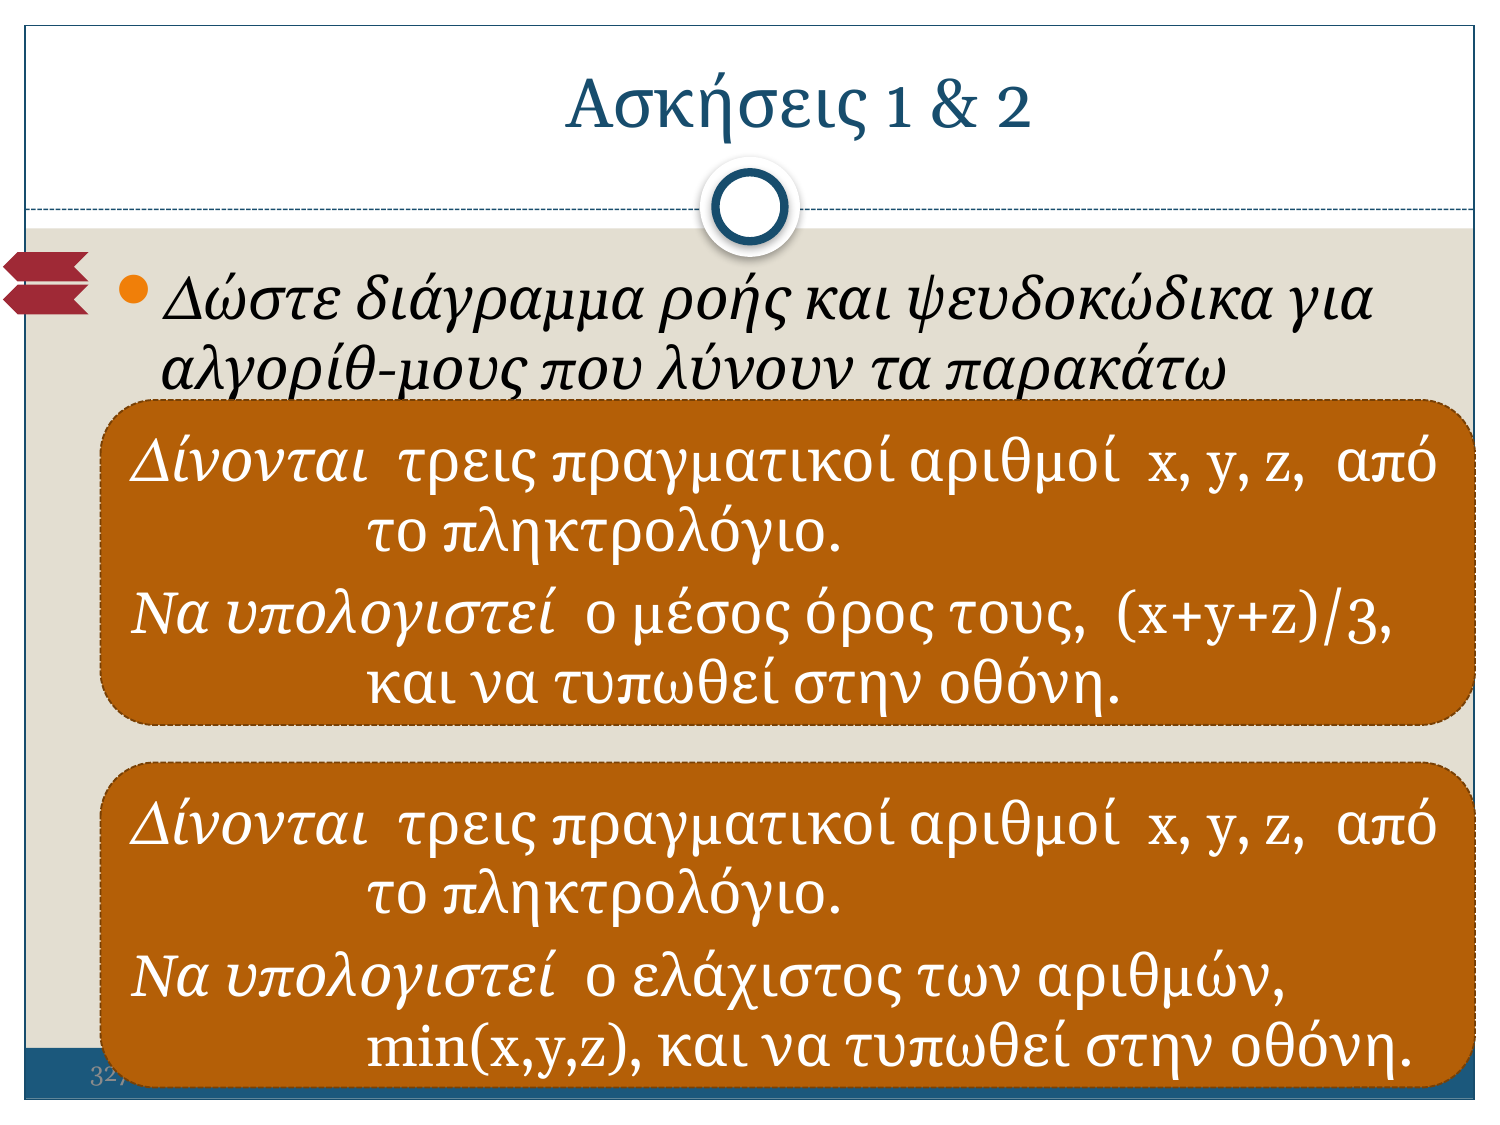

Ασκήσεις 1 & 2

Δώστε διάγραμμα ροής και ψευδοκώδικα για αλγορίθ-μους που λύνουν τα παρακάτω προβλήματα:

Δίνονται  τρεις πραγματικοί αριθμοί  x, y, z,  από το πληκτρολόγιο.
Να υπολογιστεί  ο μέσος όρος τους,  (x+y+z)/3,  και να τυπωθεί στην οθόνη.
Δίνονται  τρεις πραγματικοί αριθμοί  x, y, z,  από το πληκτρολόγιο.
Να υπολογιστεί  ο ελάχιστος των αριθμών,  min(x,y,z), και να τυπωθεί στην οθόνη.
327